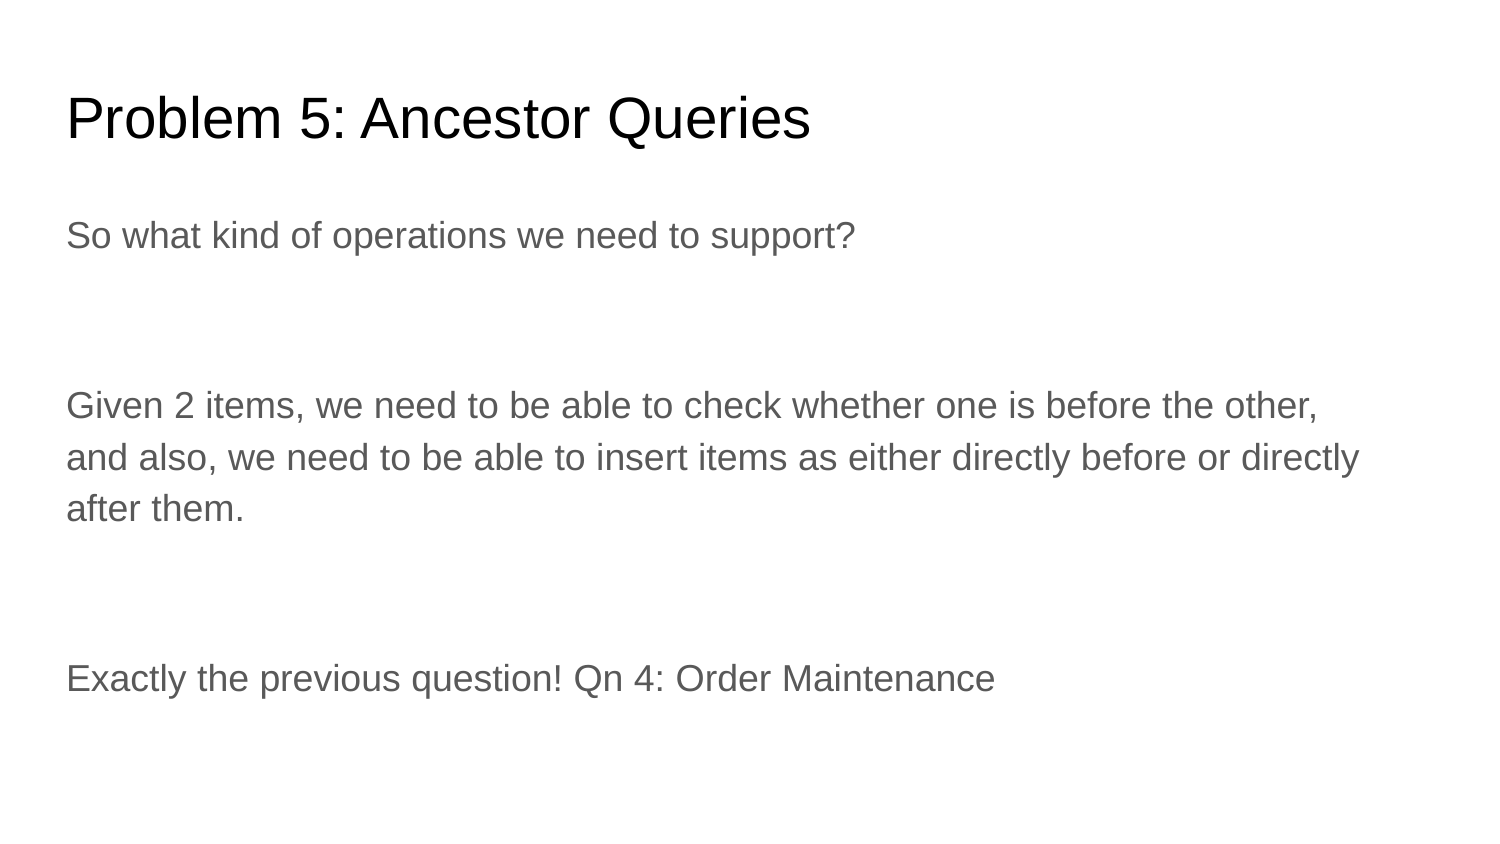

# Problem 5: Ancestor Queries

So what kind of operations we need to support?

Given 2 items, we need to be able to check whether one is before the other, and also, we need to be able to insert items as either directly before or directly after them.

Exactly the previous question! Qn 4: Order Maintenance